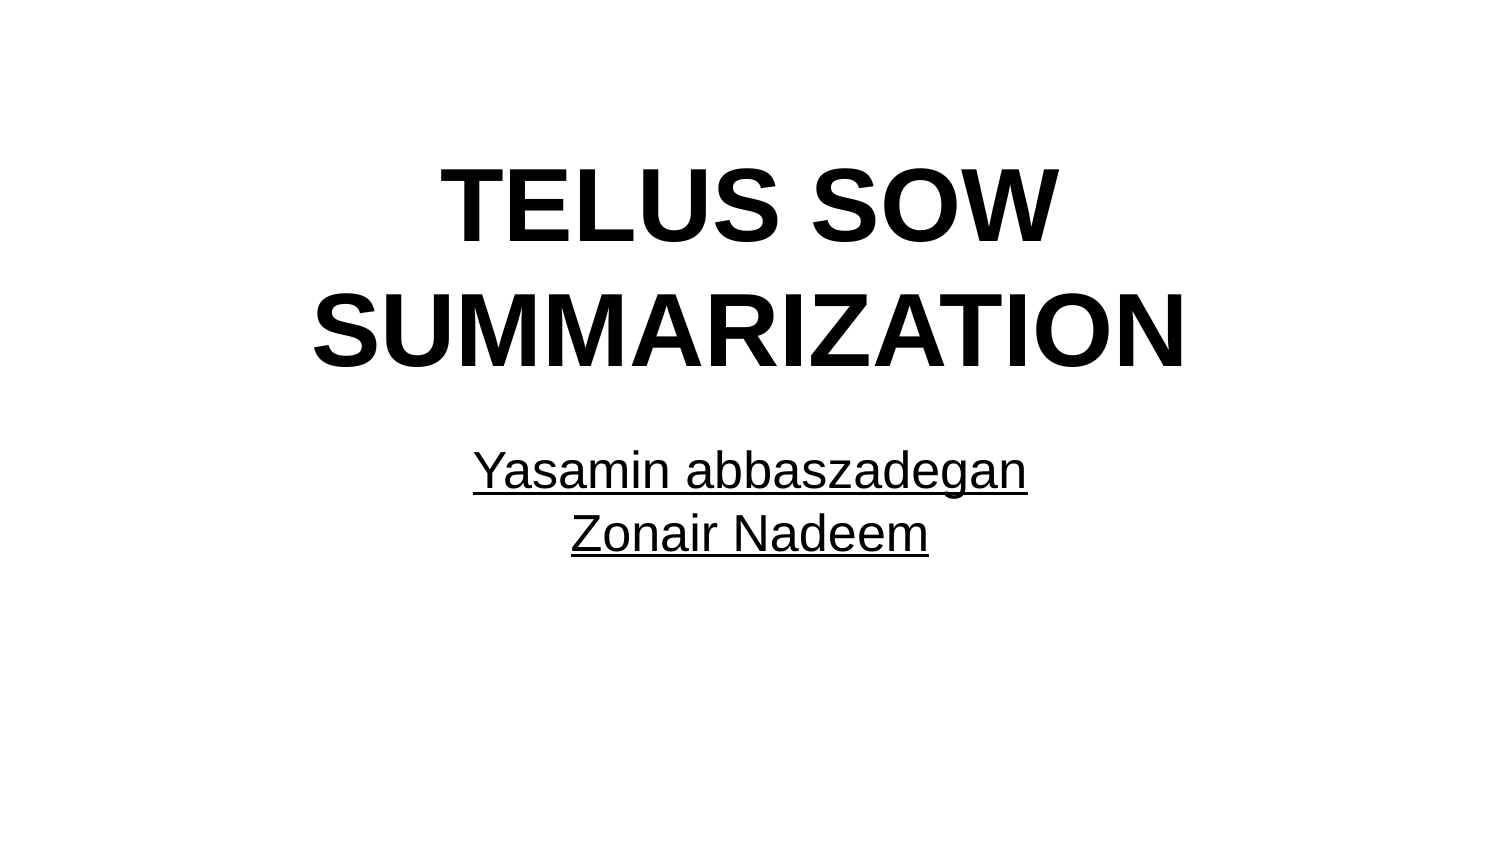

# TELUS SOW SUMMARIZATION
Yasamin abbaszadegan
Zonair Nadeem